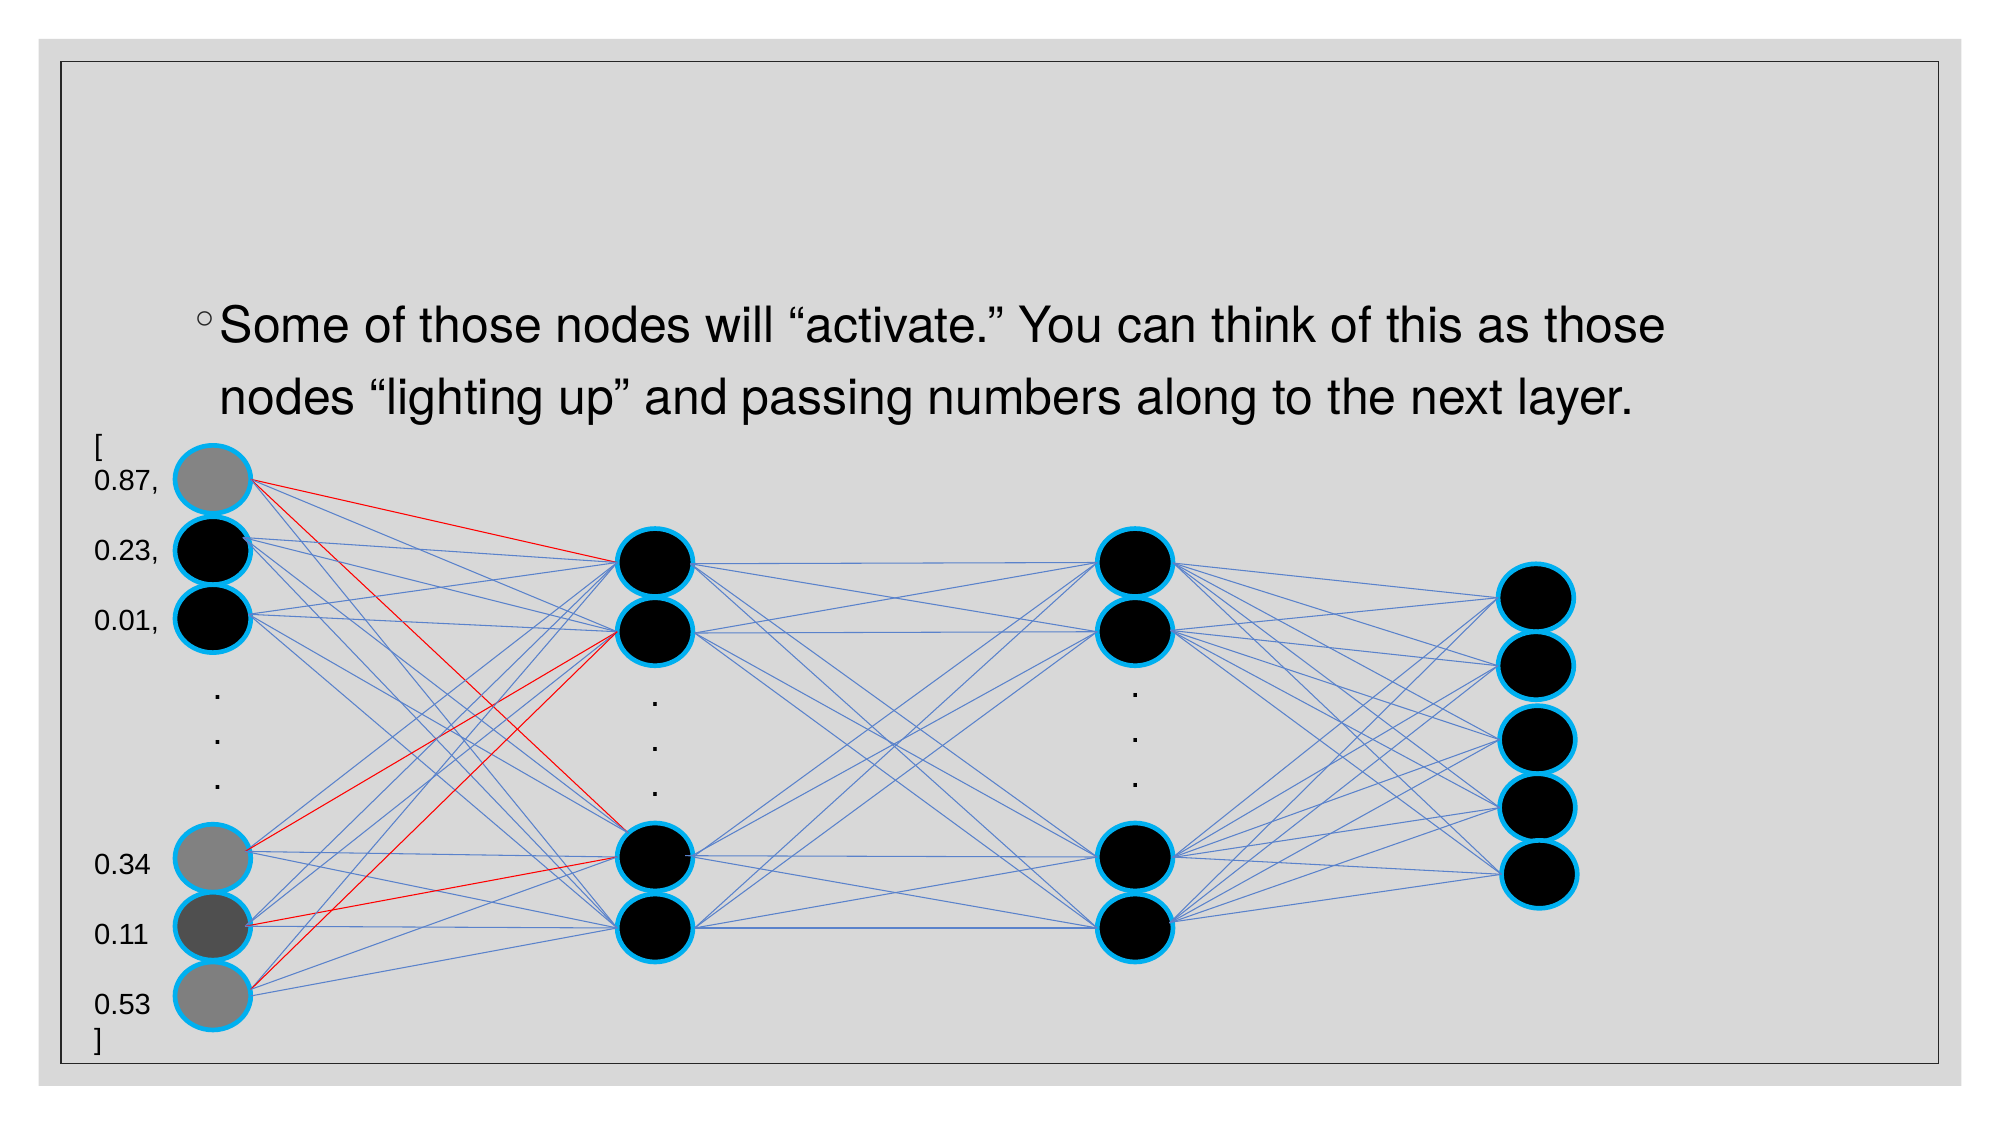

#
Some of those nodes will “activate.” You can think of this as those nodes “lighting up” and passing numbers along to the next layer.
[
0.87,

0.23,

0.01,

0.34

0.11

0.53
]

.
.
.

.
.
.

.
.
.